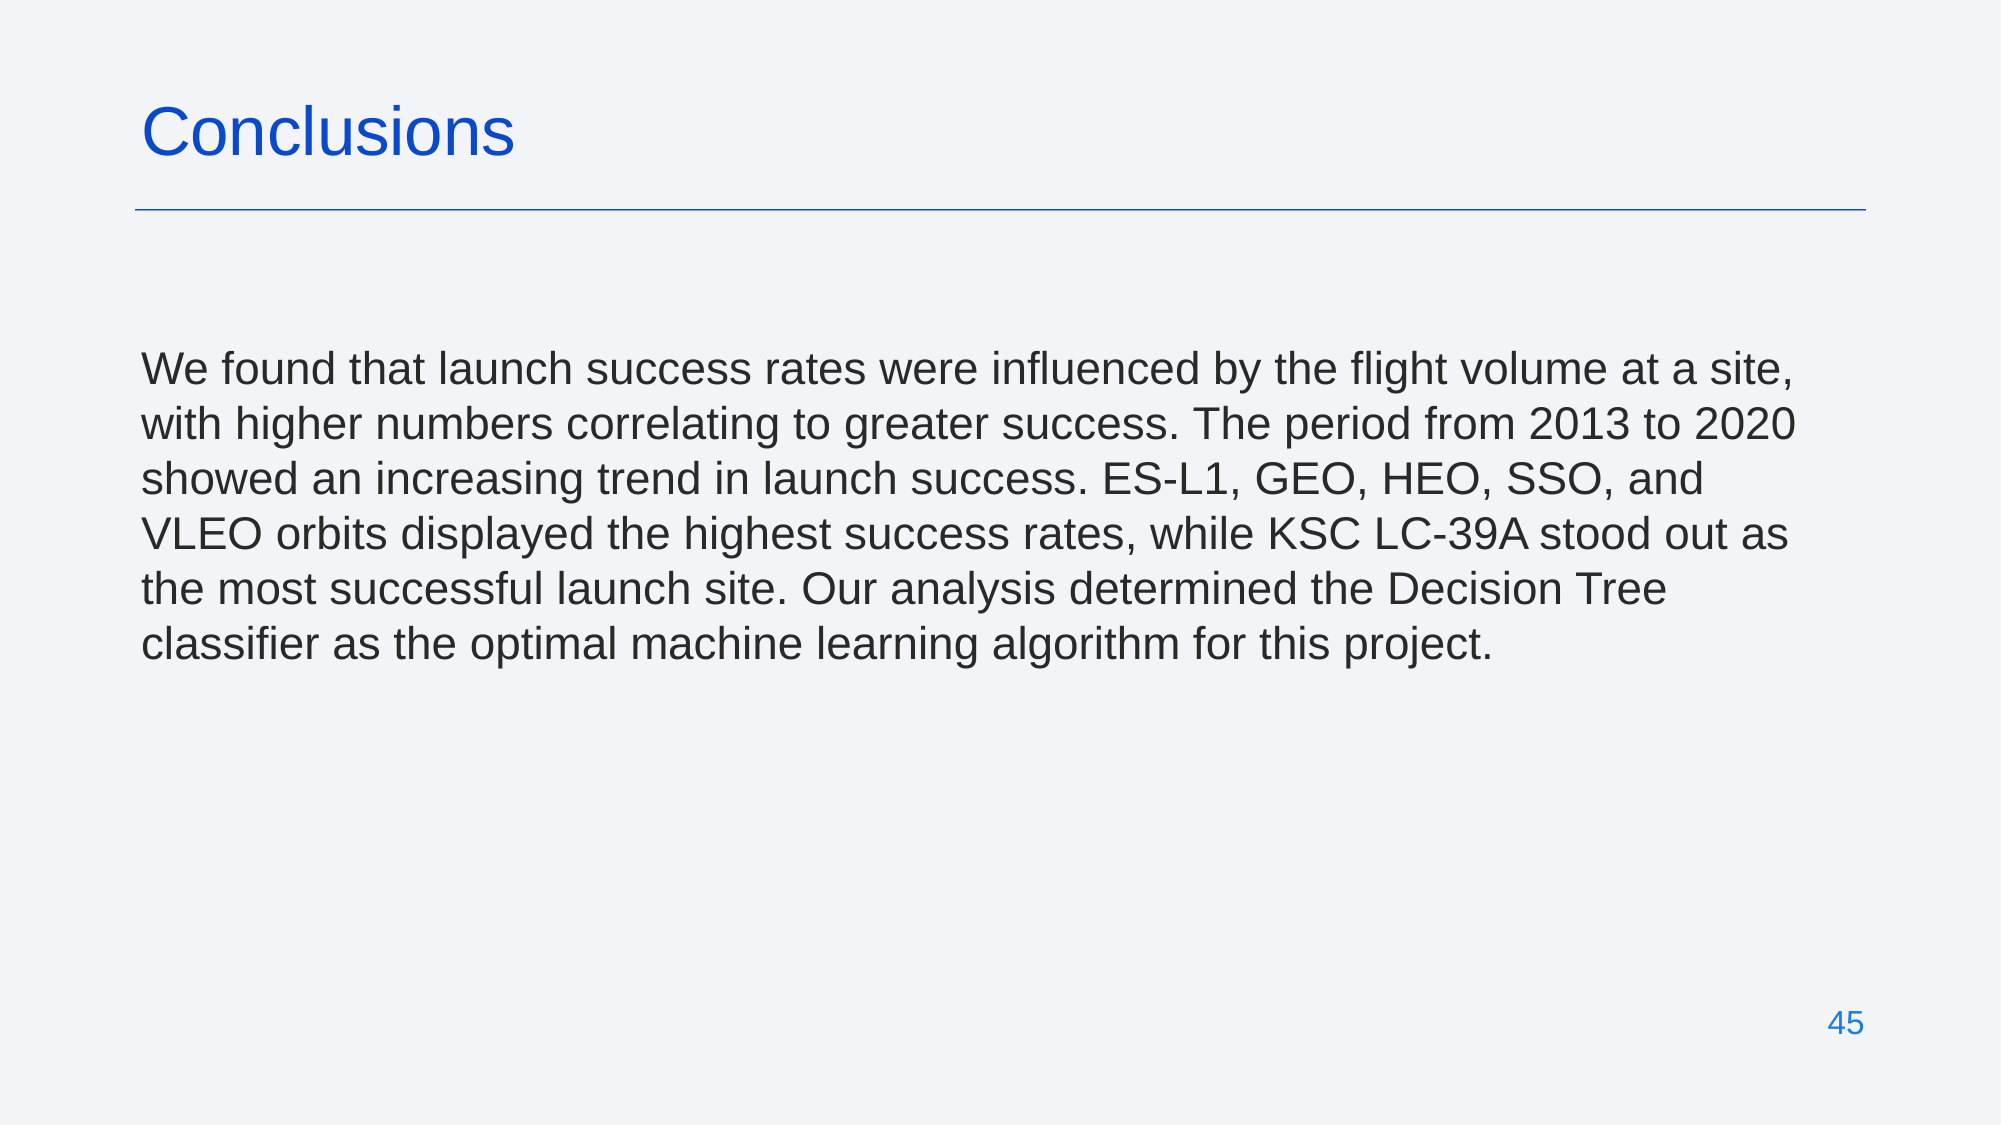

Conclusions
# We found that launch success rates were influenced by the flight volume at a site, with higher numbers correlating to greater success. The period from 2013 to 2020 showed an increasing trend in launch success. ES-L1, GEO, HEO, SSO, and VLEO orbits displayed the highest success rates, while KSC LC-39A stood out as the most successful launch site. Our analysis determined the Decision Tree classifier as the optimal machine learning algorithm for this project.

45